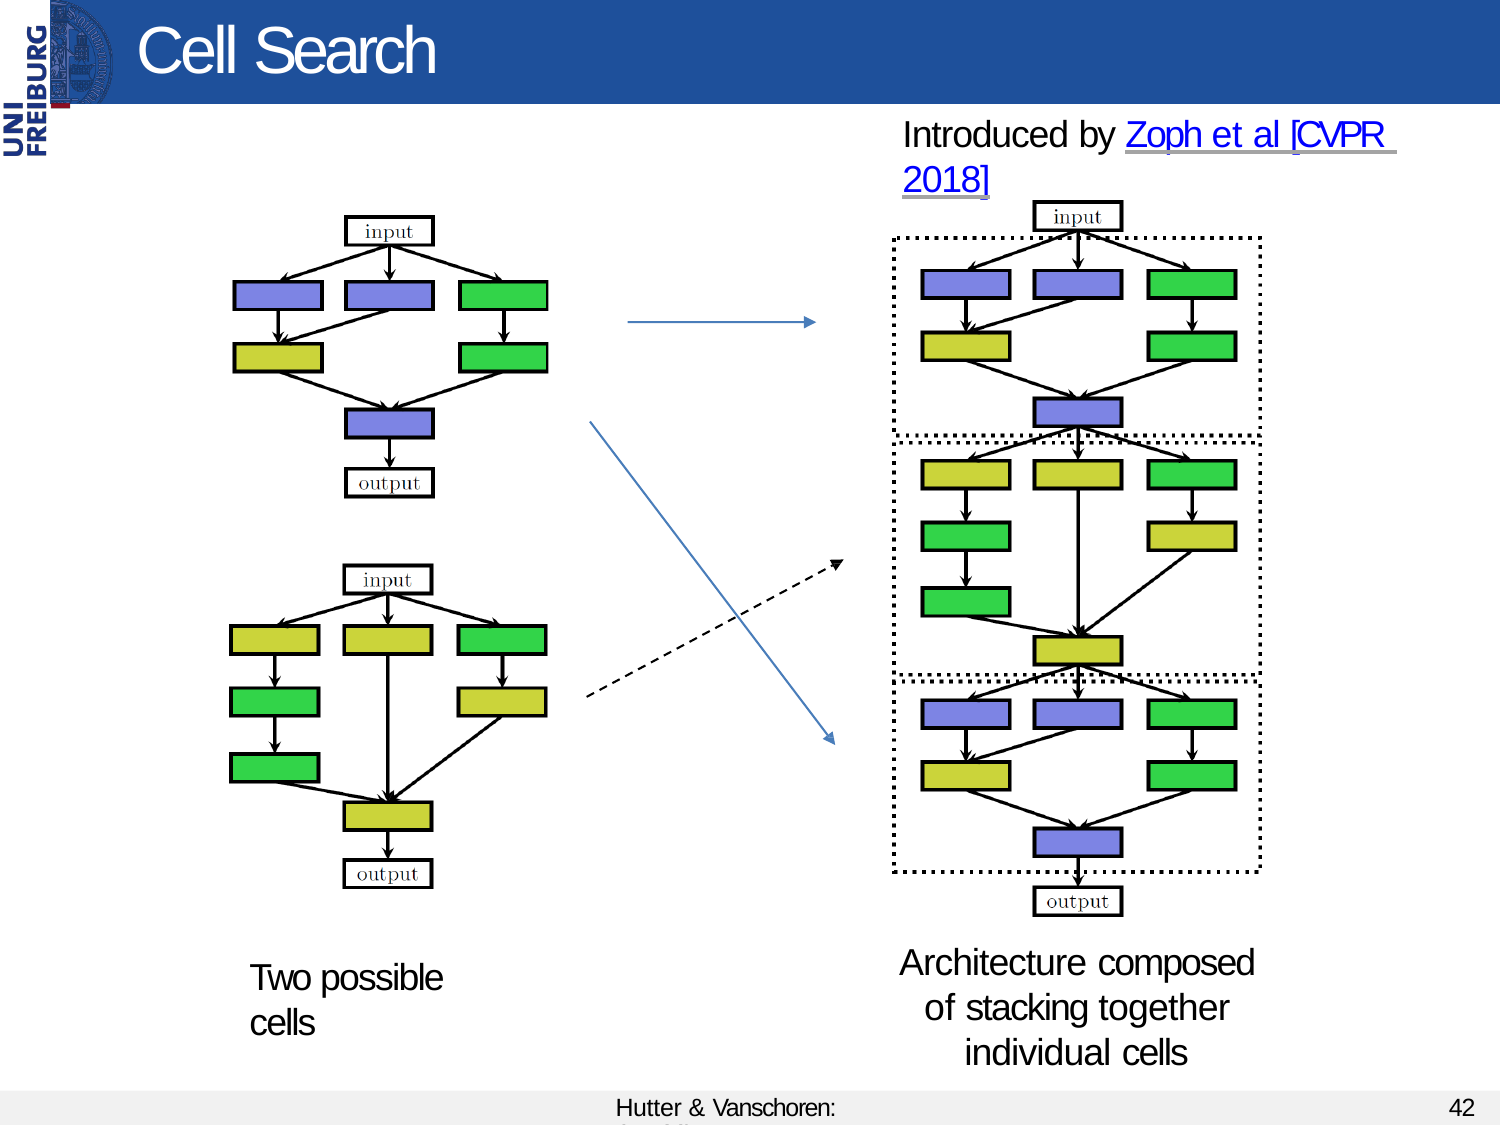

# Cell Search Spaces
Introduced by Zoph et al [CVPR 2018]

Architecture composed  of stacking together  individual cells
Two possible cells

Hutter & Vanschoren: AutoML
42